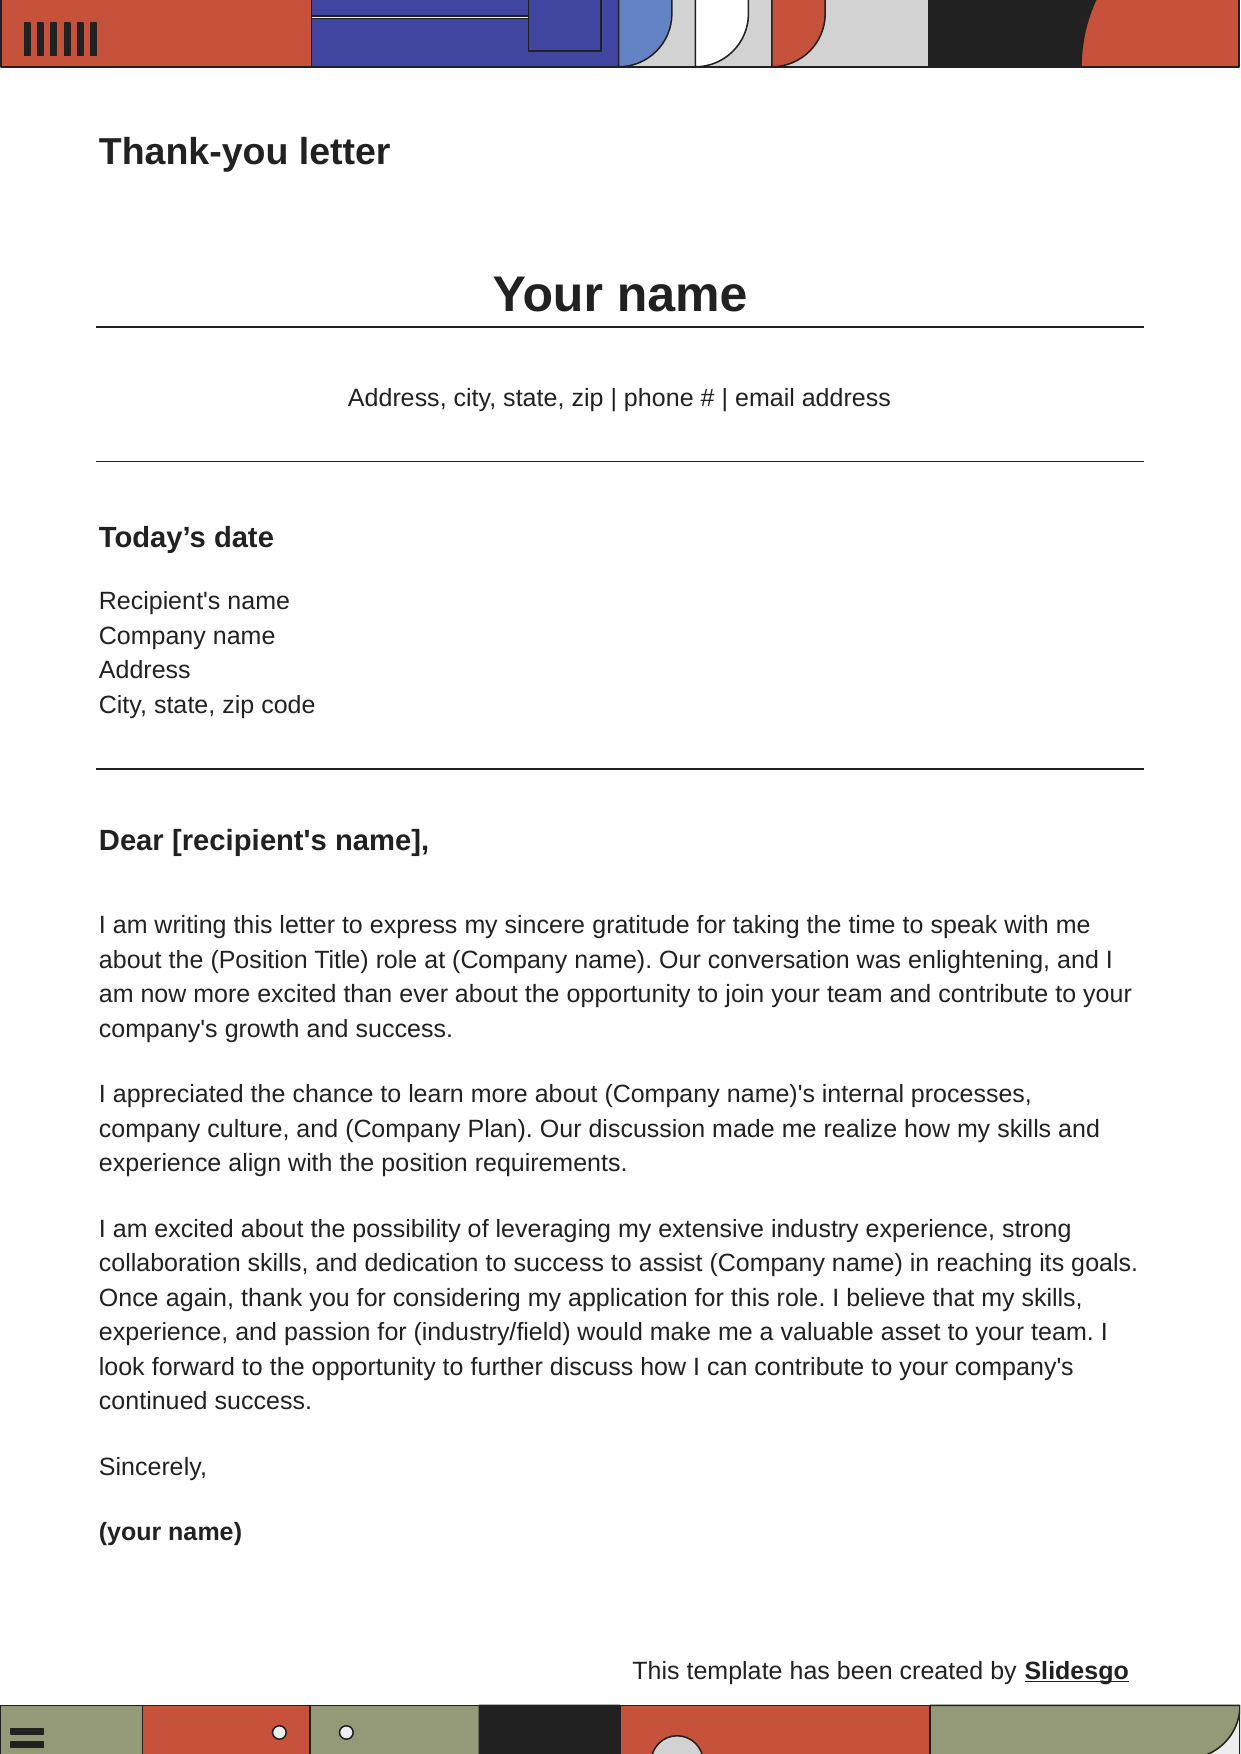

Thank-you letter
# Your name
Address, city, state, zip | phone # | email address
Today’s date
Recipient's name
Company name
Address
City, state, zip code
Dear [recipient's name],
I am writing this letter to express my sincere gratitude for taking the time to speak with me about the (Position Title) role at (Company name). Our conversation was enlightening, and I am now more excited than ever about the opportunity to join your team and contribute to your company's growth and success.
I appreciated the chance to learn more about (Company name)'s internal processes, company culture, and (Company Plan). Our discussion made me realize how my skills and experience align with the position requirements.
I am excited about the possibility of leveraging my extensive industry experience, strong collaboration skills, and dedication to success to assist (Company name) in reaching its goals. Once again, thank you for considering my application for this role. I believe that my skills, experience, and passion for (industry/field) would make me a valuable asset to your team. I look forward to the opportunity to further discuss how I can contribute to your company's continued success.
Sincerely,
(your name)
This template has been created by Slidesgo